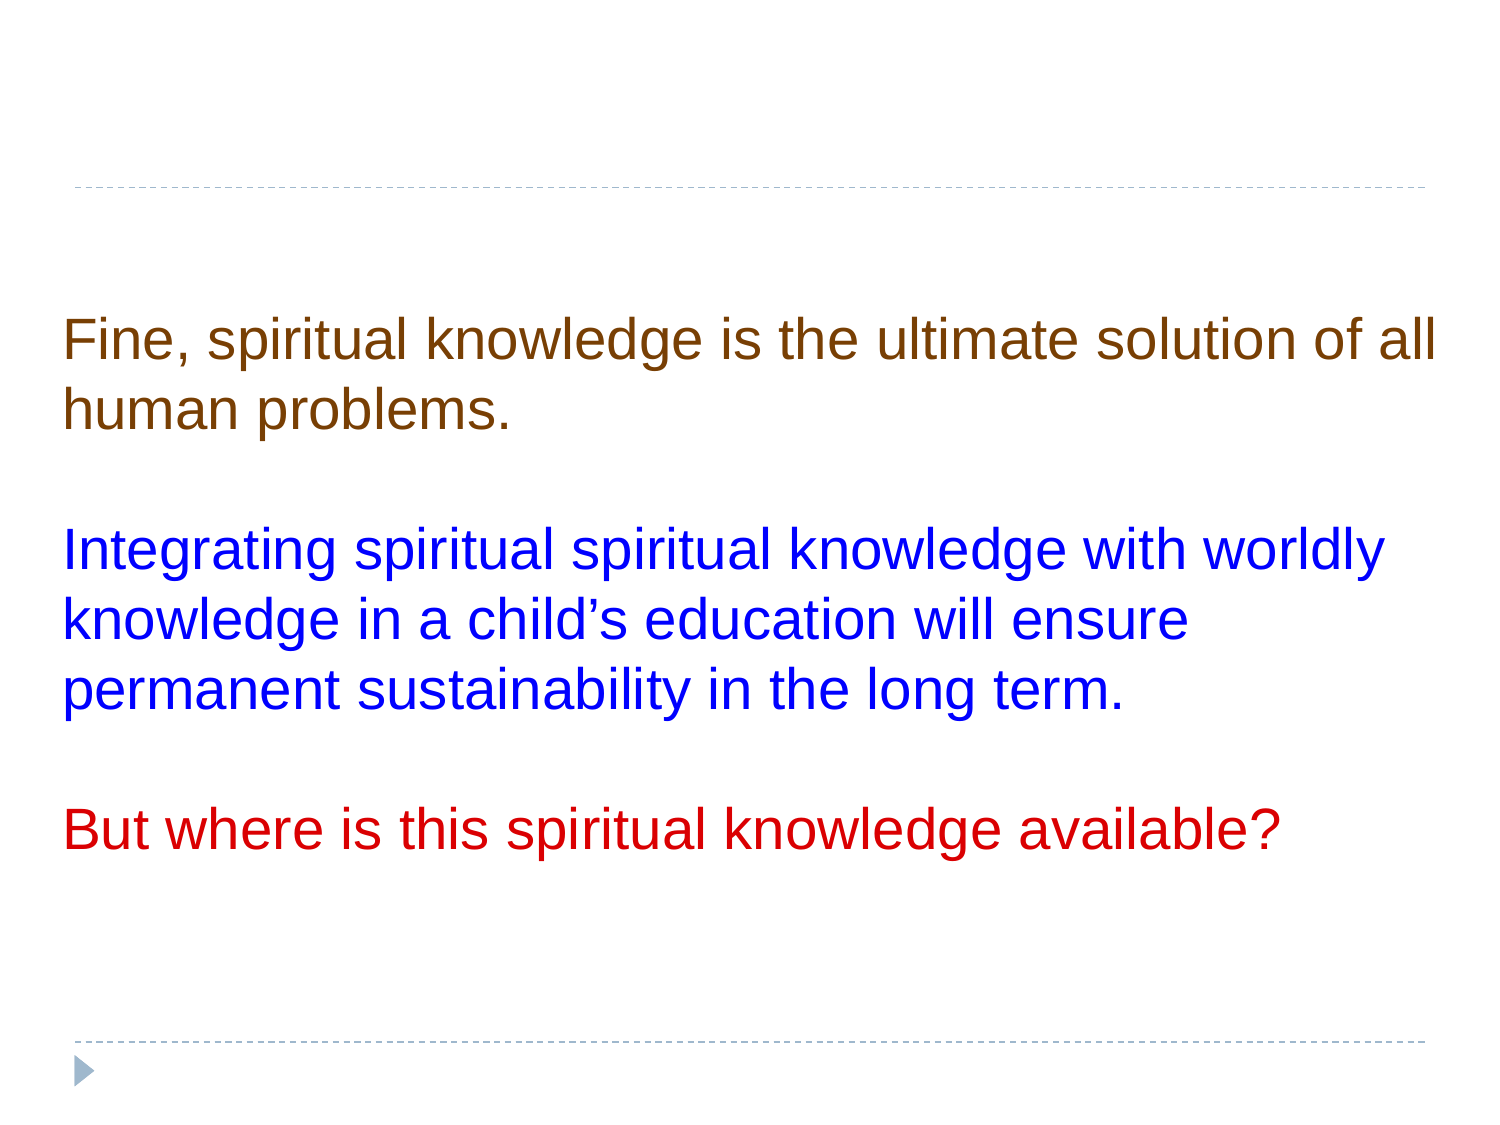

Fine, spiritual knowledge is the ultimate solution of all human problems.

Integrating spiritual spiritual knowledge with worldly knowledge in a child’s education will ensure permanent sustainability in the long term.

But where is this spiritual knowledge available?